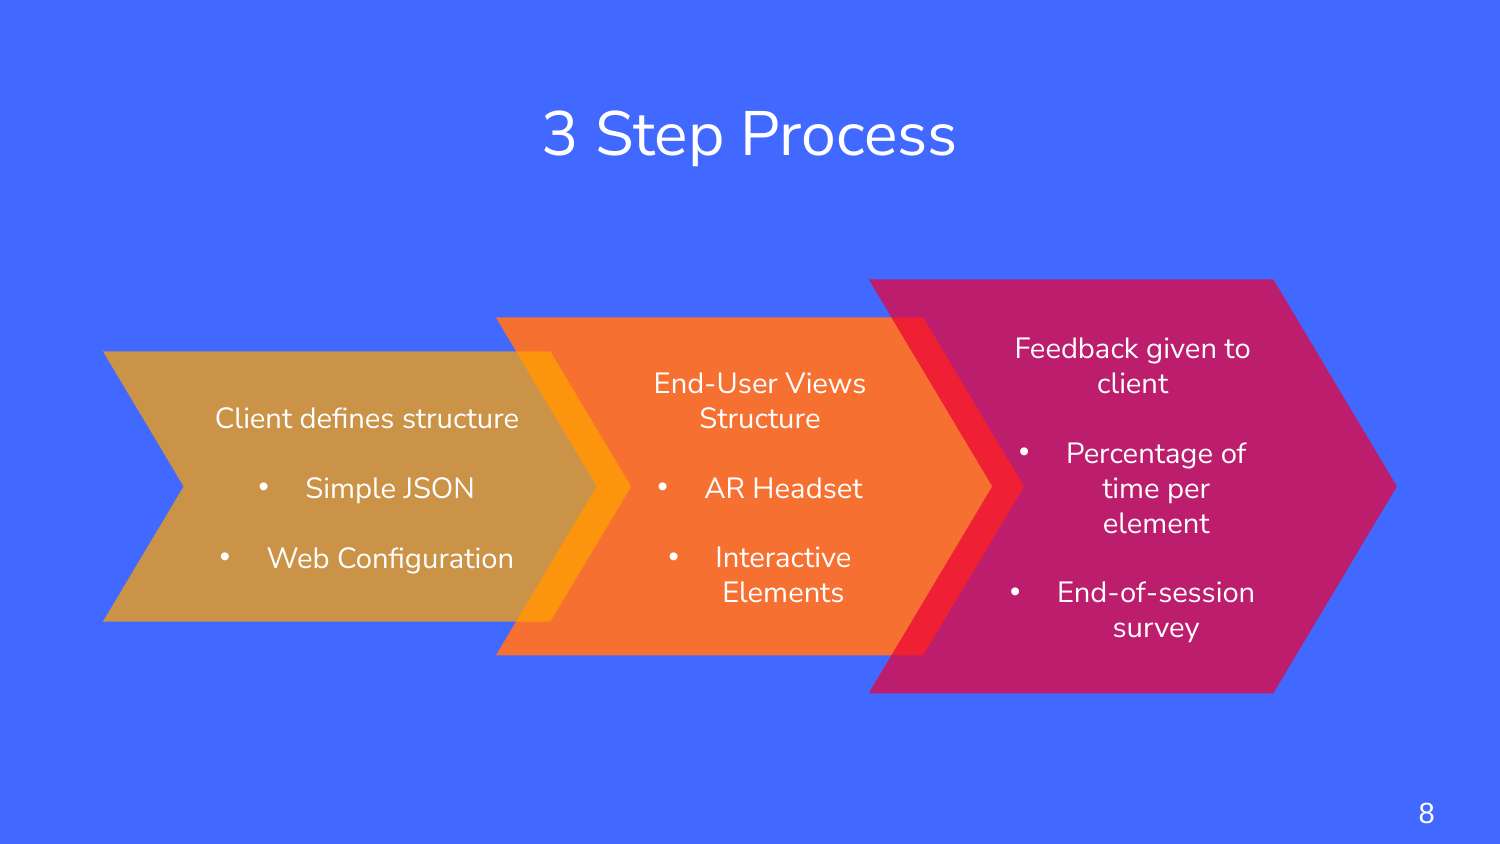

3 Step Process
Feedback given to client

Percentage of time per element

End-of-session survey
End-User Views Structure

AR Headset

Interactive Elements
Client defines structure

Simple JSON

Web Configuration
8